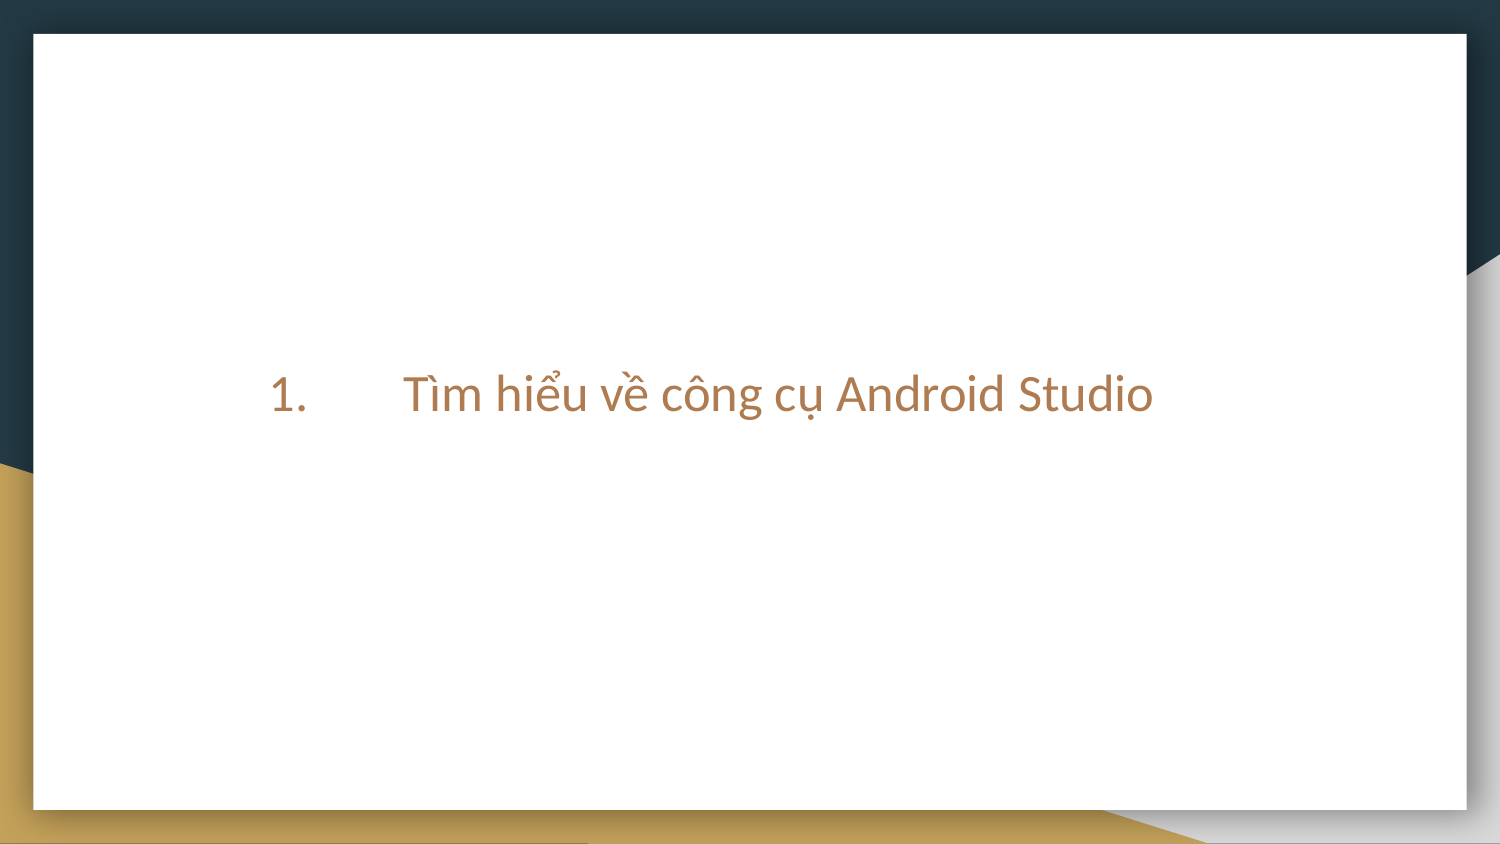

# Tìm hiểu về công cụ Android Studio